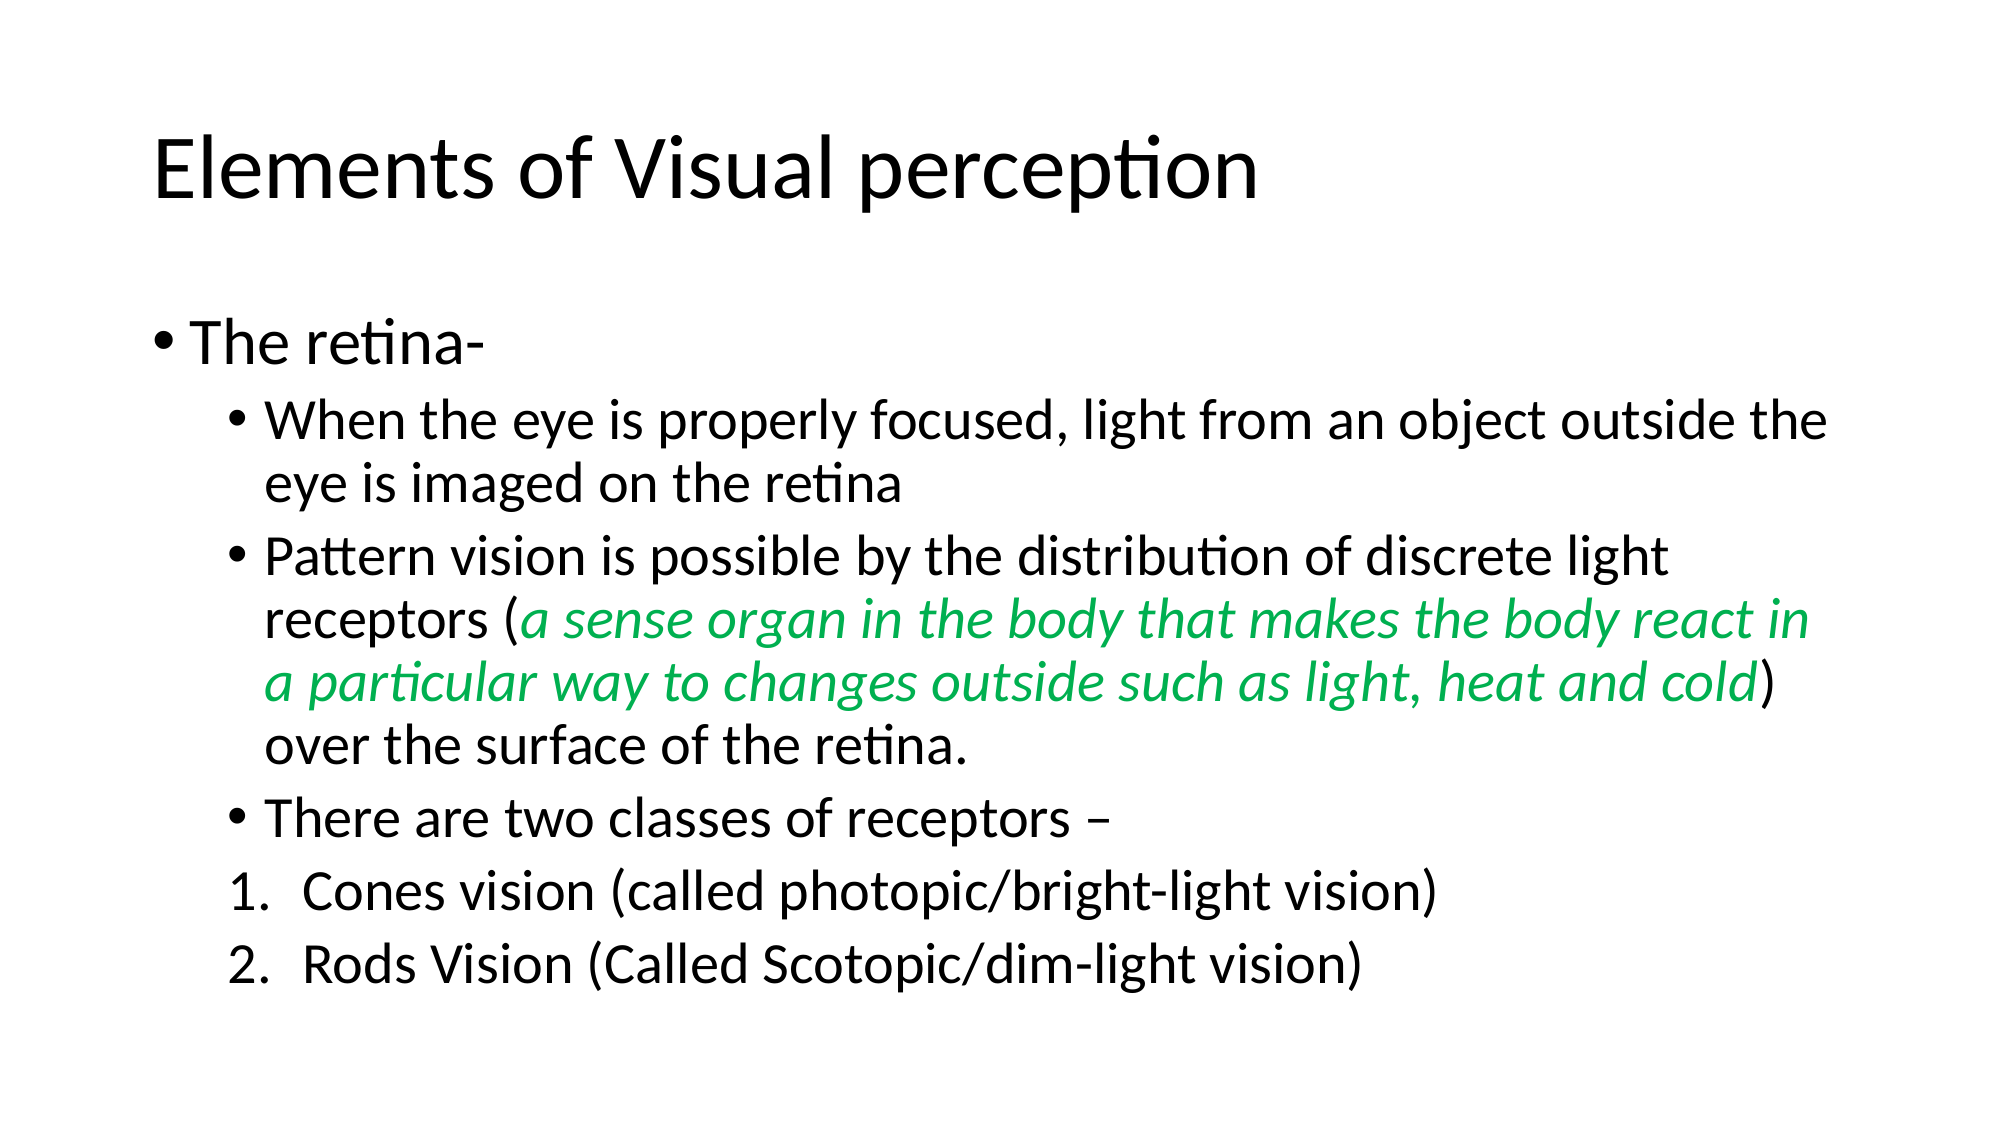

# Elements of Visual perception
The retina-
When the eye is properly focused, light from an object outside the eye is imaged on the retina
Pattern vision is possible by the distribution of discrete light receptors (a sense organ in the body that makes the body react in a particular way to changes outside such as light, heat and cold) over the surface of the retina.
There are two classes of receptors –
Cones vision (called photopic/bright-light vision)
Rods Vision (Called Scotopic/dim-light vision)